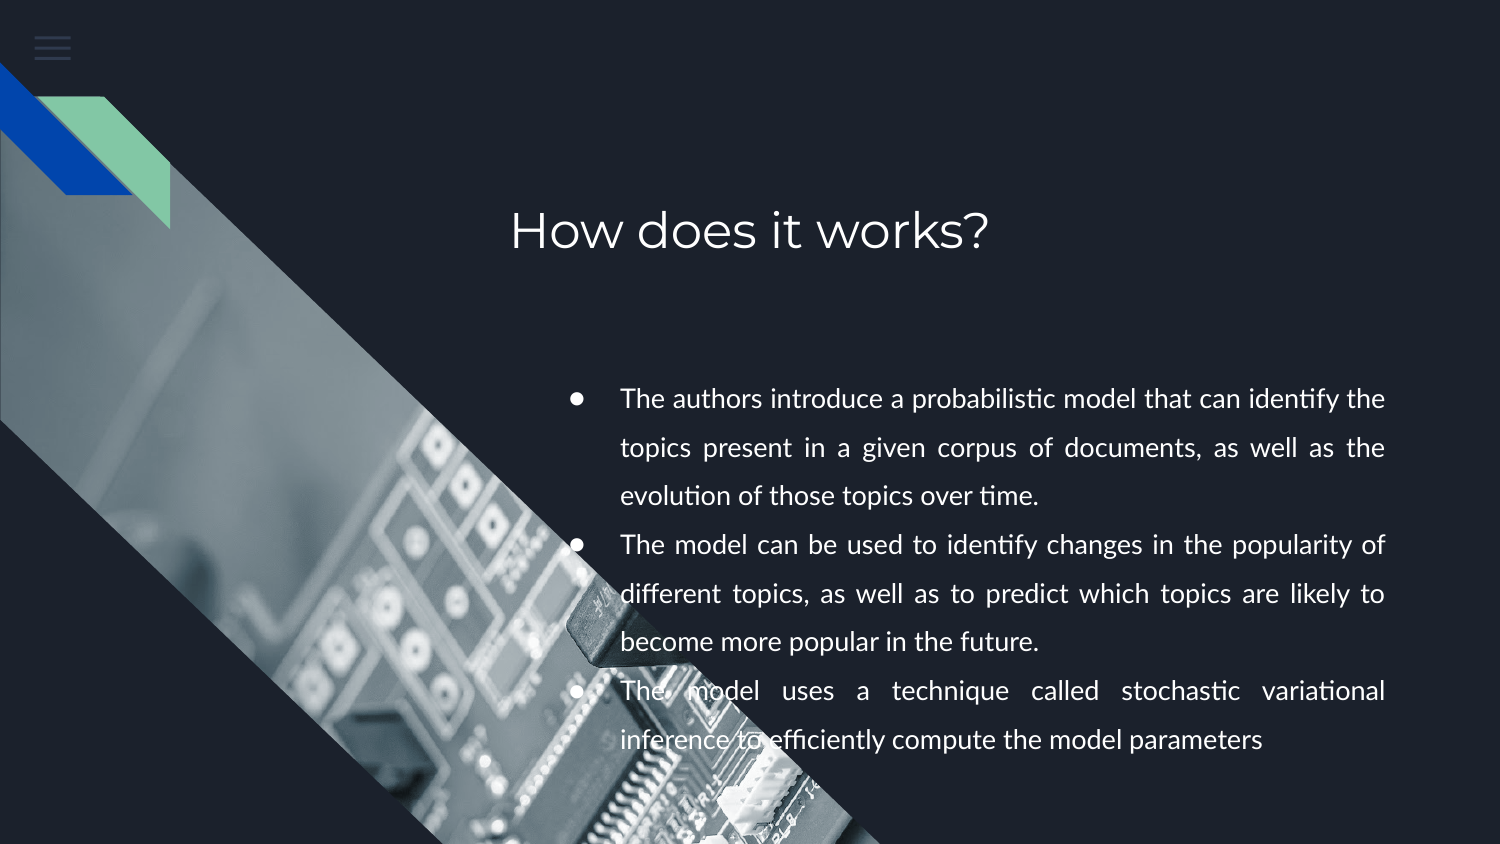

# How does it works?
The authors introduce a probabilistic model that can identify the topics present in a given corpus of documents, as well as the evolution of those topics over time.
The model can be used to identify changes in the popularity of different topics, as well as to predict which topics are likely to become more popular in the future.
The model uses a technique called stochastic variational inference to efficiently compute the model parameters